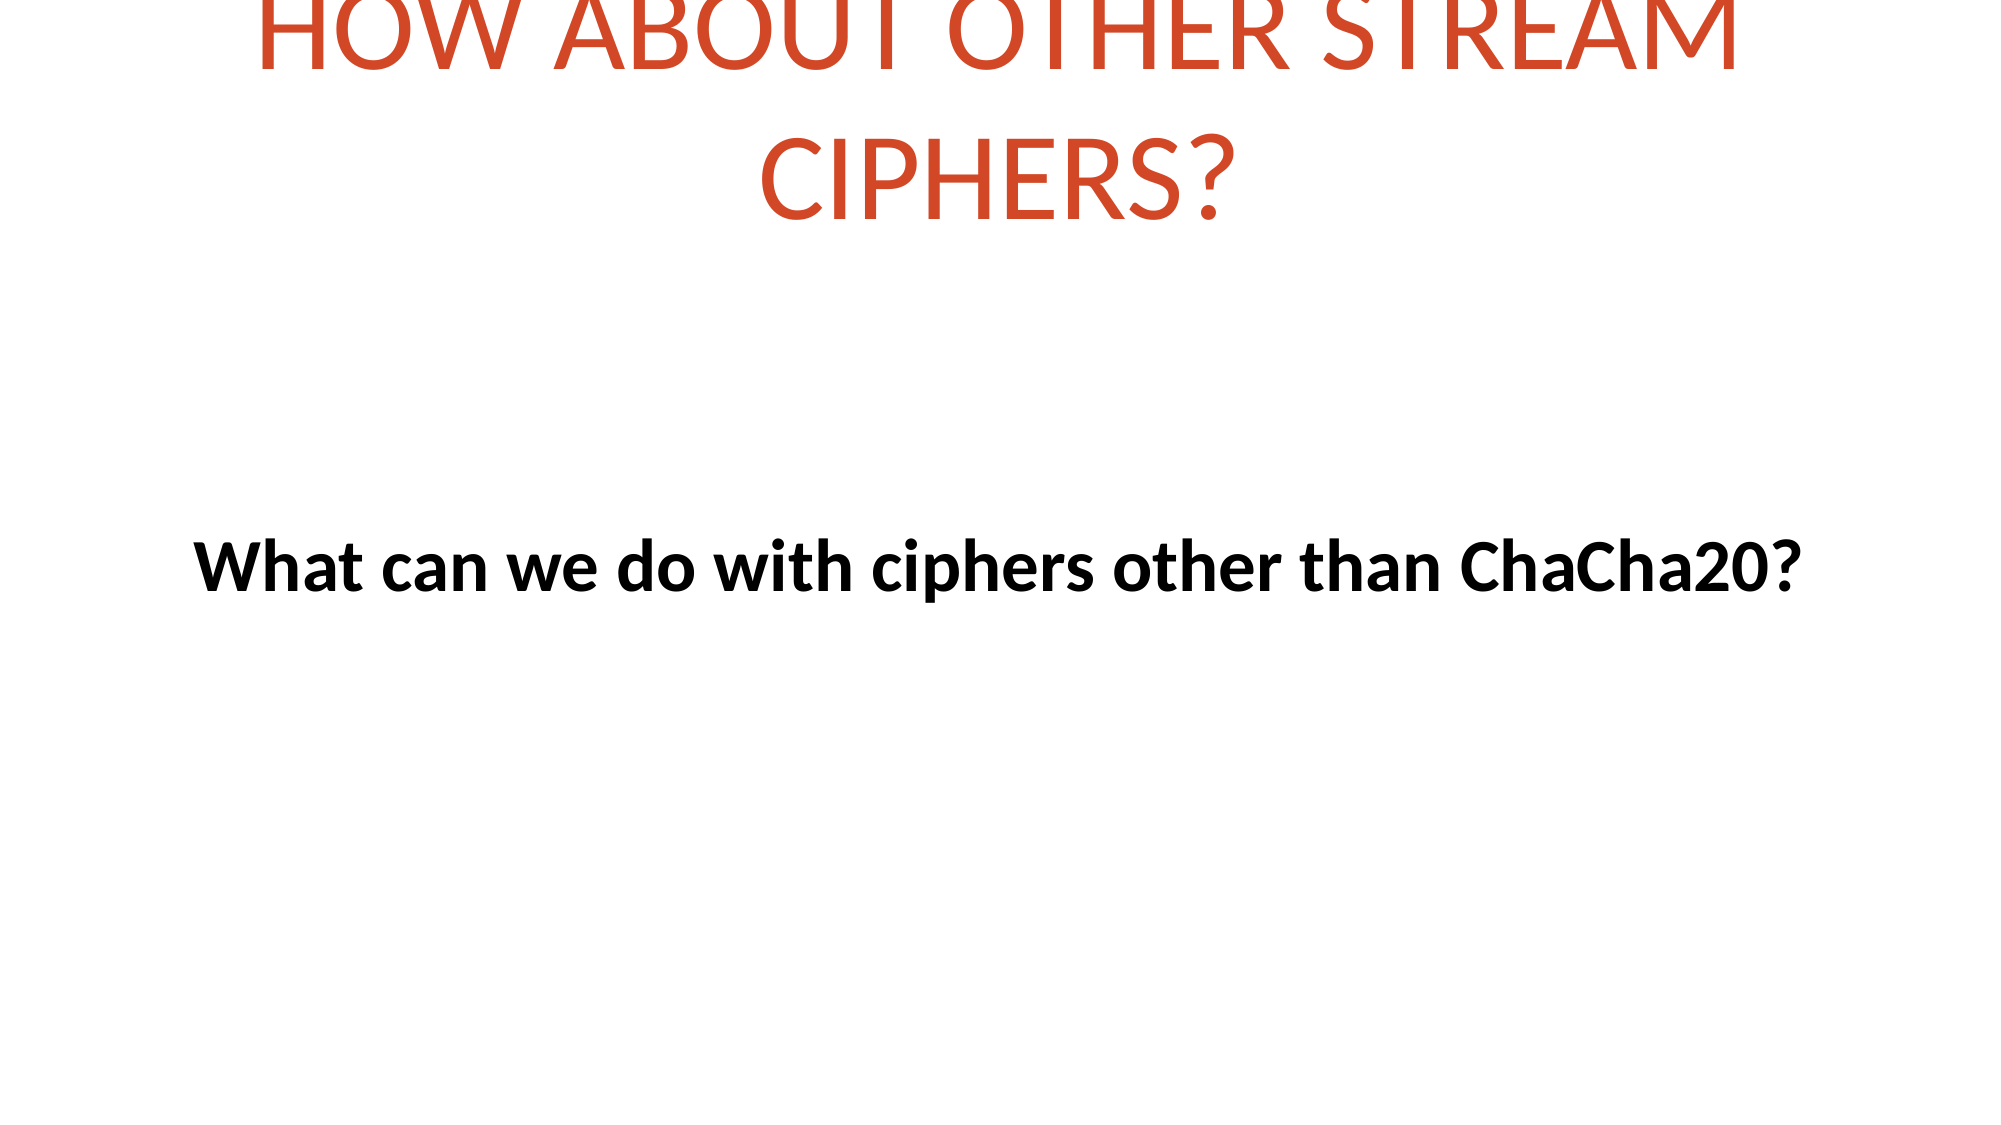

How about other stream ciphers?
What can we do with ciphers other than ChaCha20?